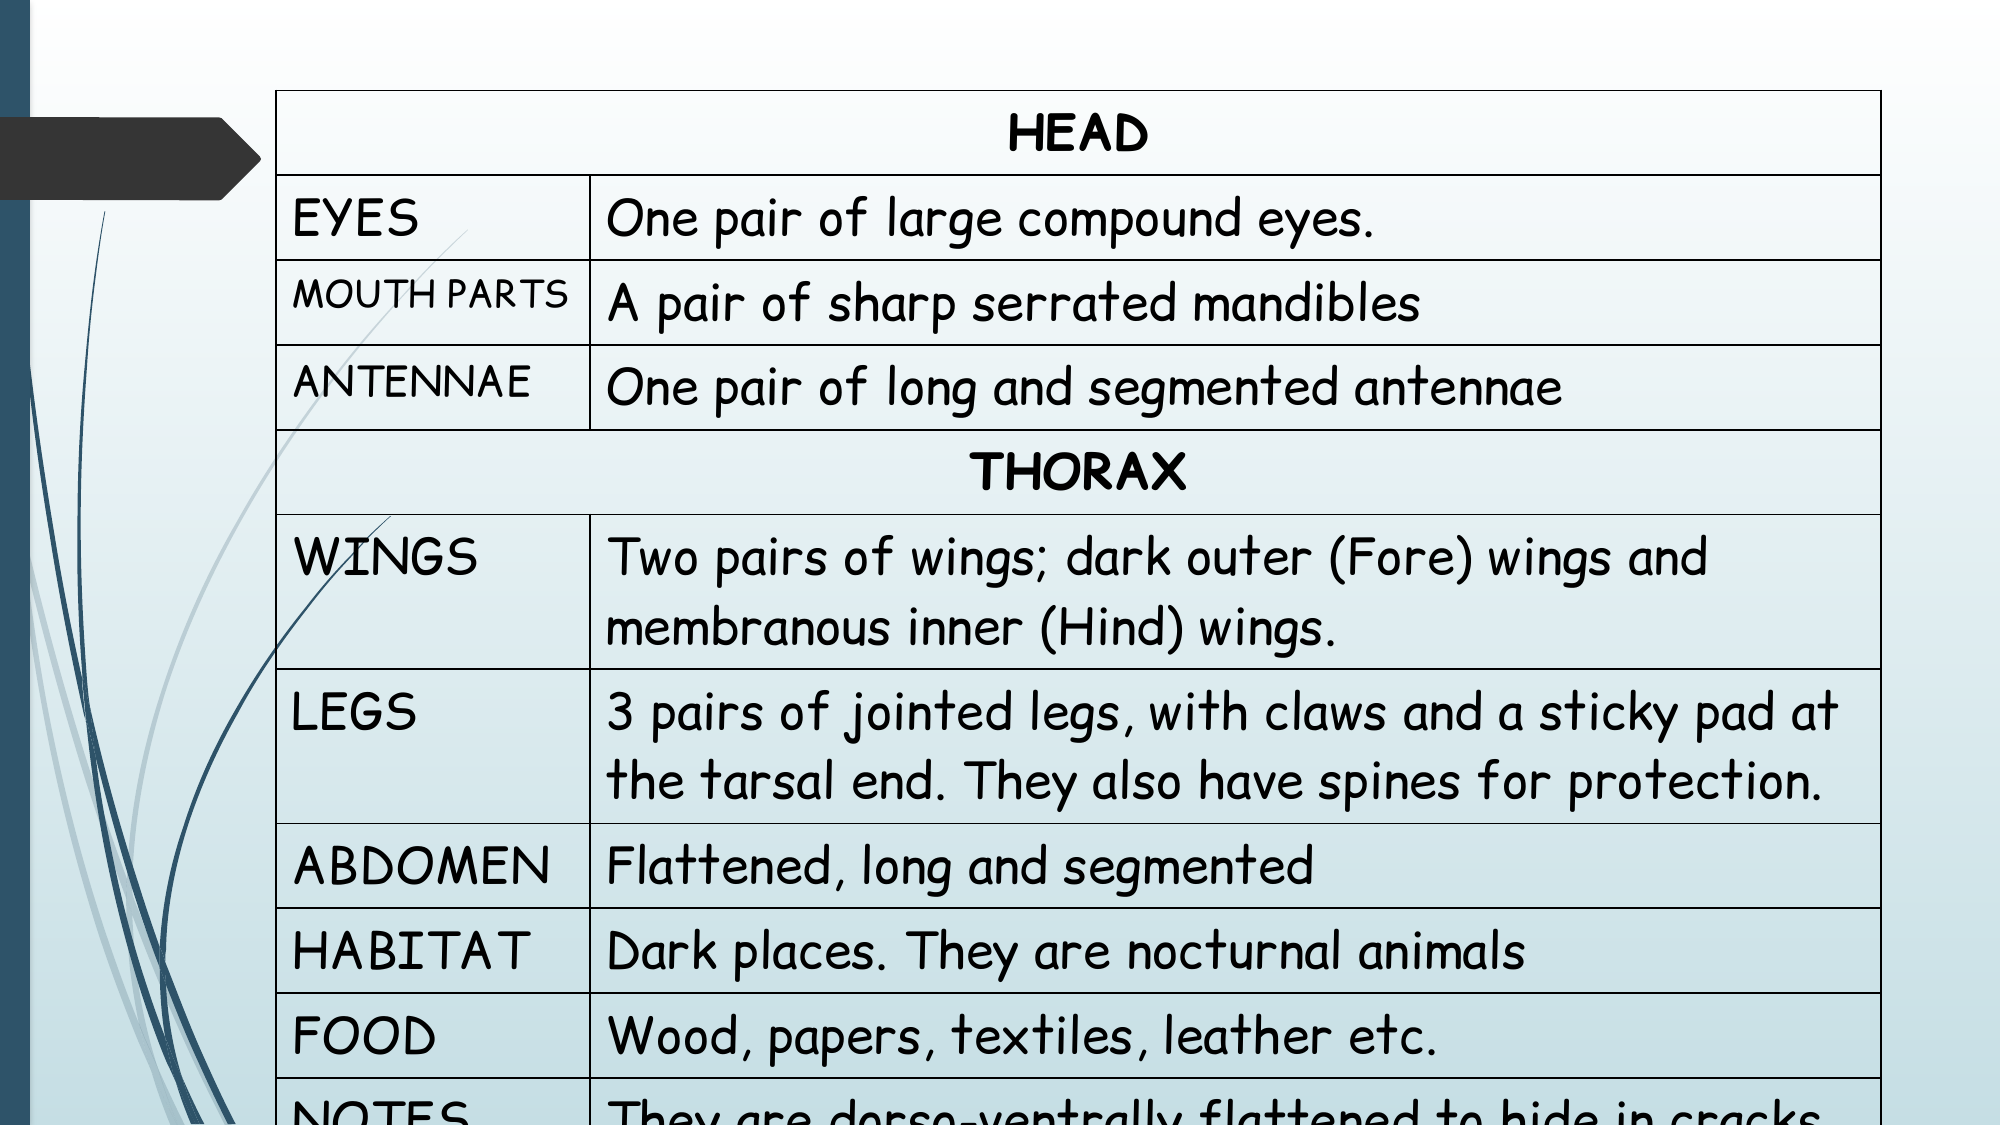

| HEAD |  |
| --- | --- |
| EYES | One pair of large compound eyes. |
| MOUTH PARTS | A pair of sharp serrated mandibles |
| ANTENNAE | One pair of long and segmented antennae |
| THORAX |  |
| WINGS | Two pairs of wings; dark outer (Fore) wings and membranous inner (Hind) wings. |
| LEGS | 3 pairs of jointed legs, with claws and a sticky pad at the tarsal end. They also have spines for protection. |
| ABDOMEN | Flattened, long and segmented |
| HABITAT | Dark places. They are nocturnal animals |
| FOOD | Wood, papers, textiles, leather etc. |
| NOTES | They are dorso-ventrally flattened to hide in cracks |